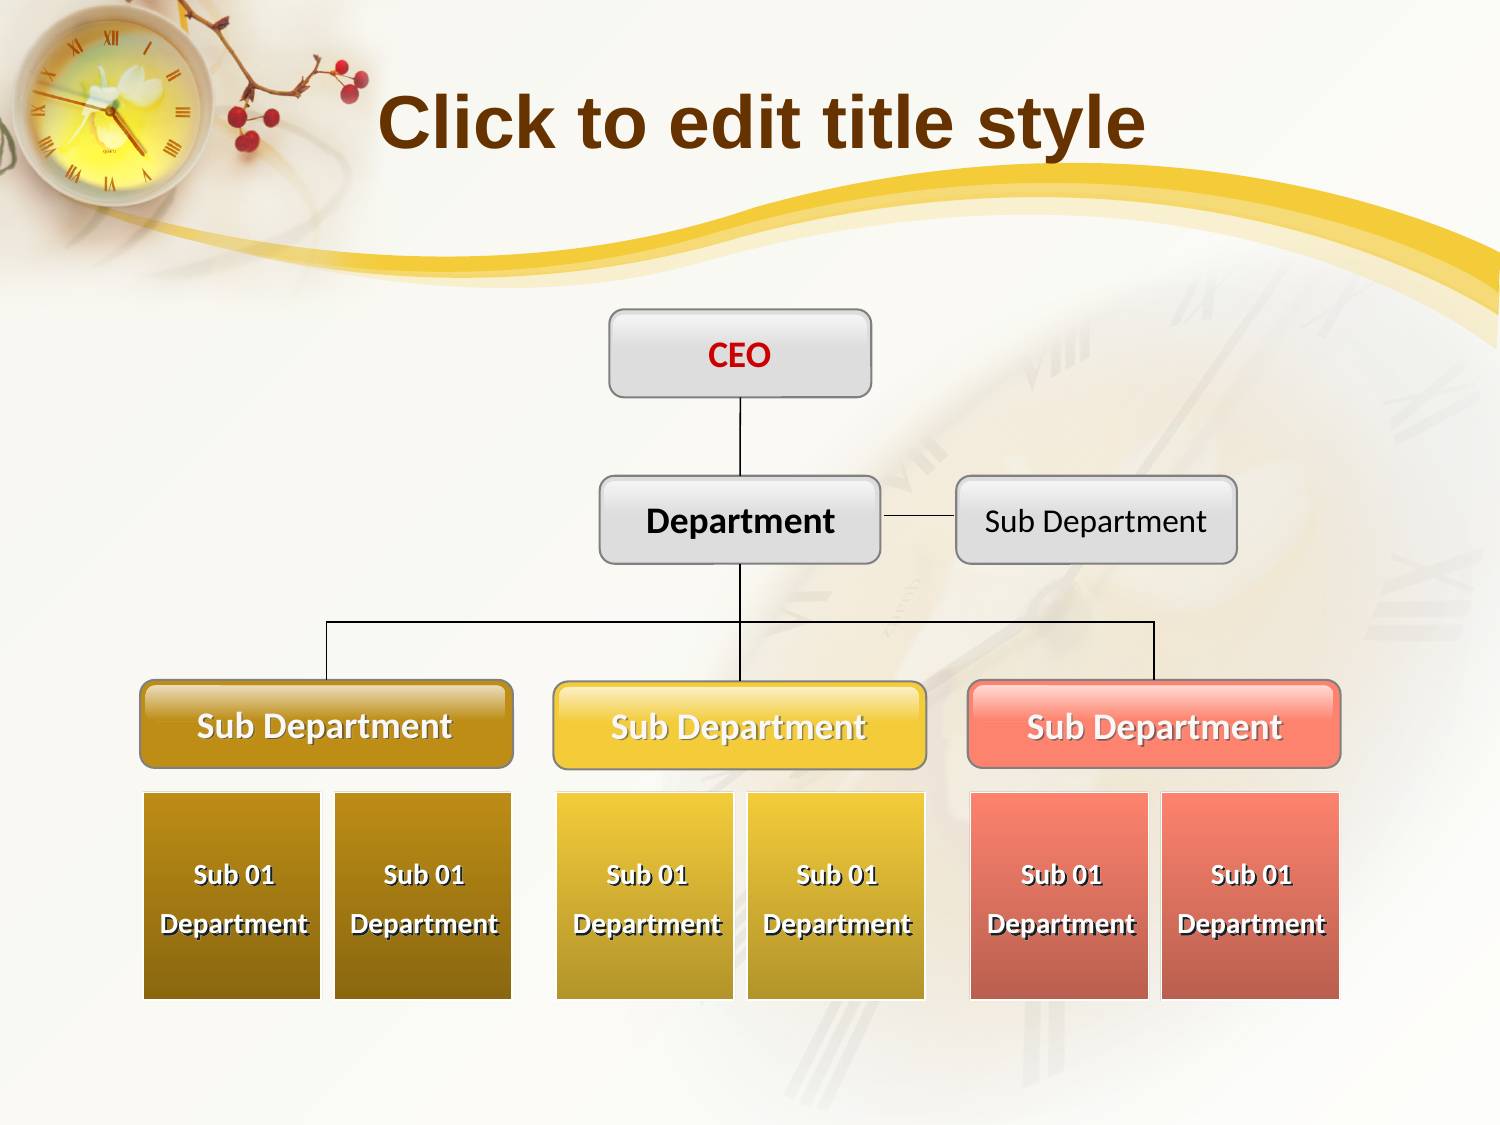

# Click to edit title style

CEO

Department
Sub Department

Sub Department
Sub Department
Sub Department

Sub 01
Department
Sub 01
Department
Sub 01
Department
Sub 01
Department
Sub 01
Department
Sub 01
Department